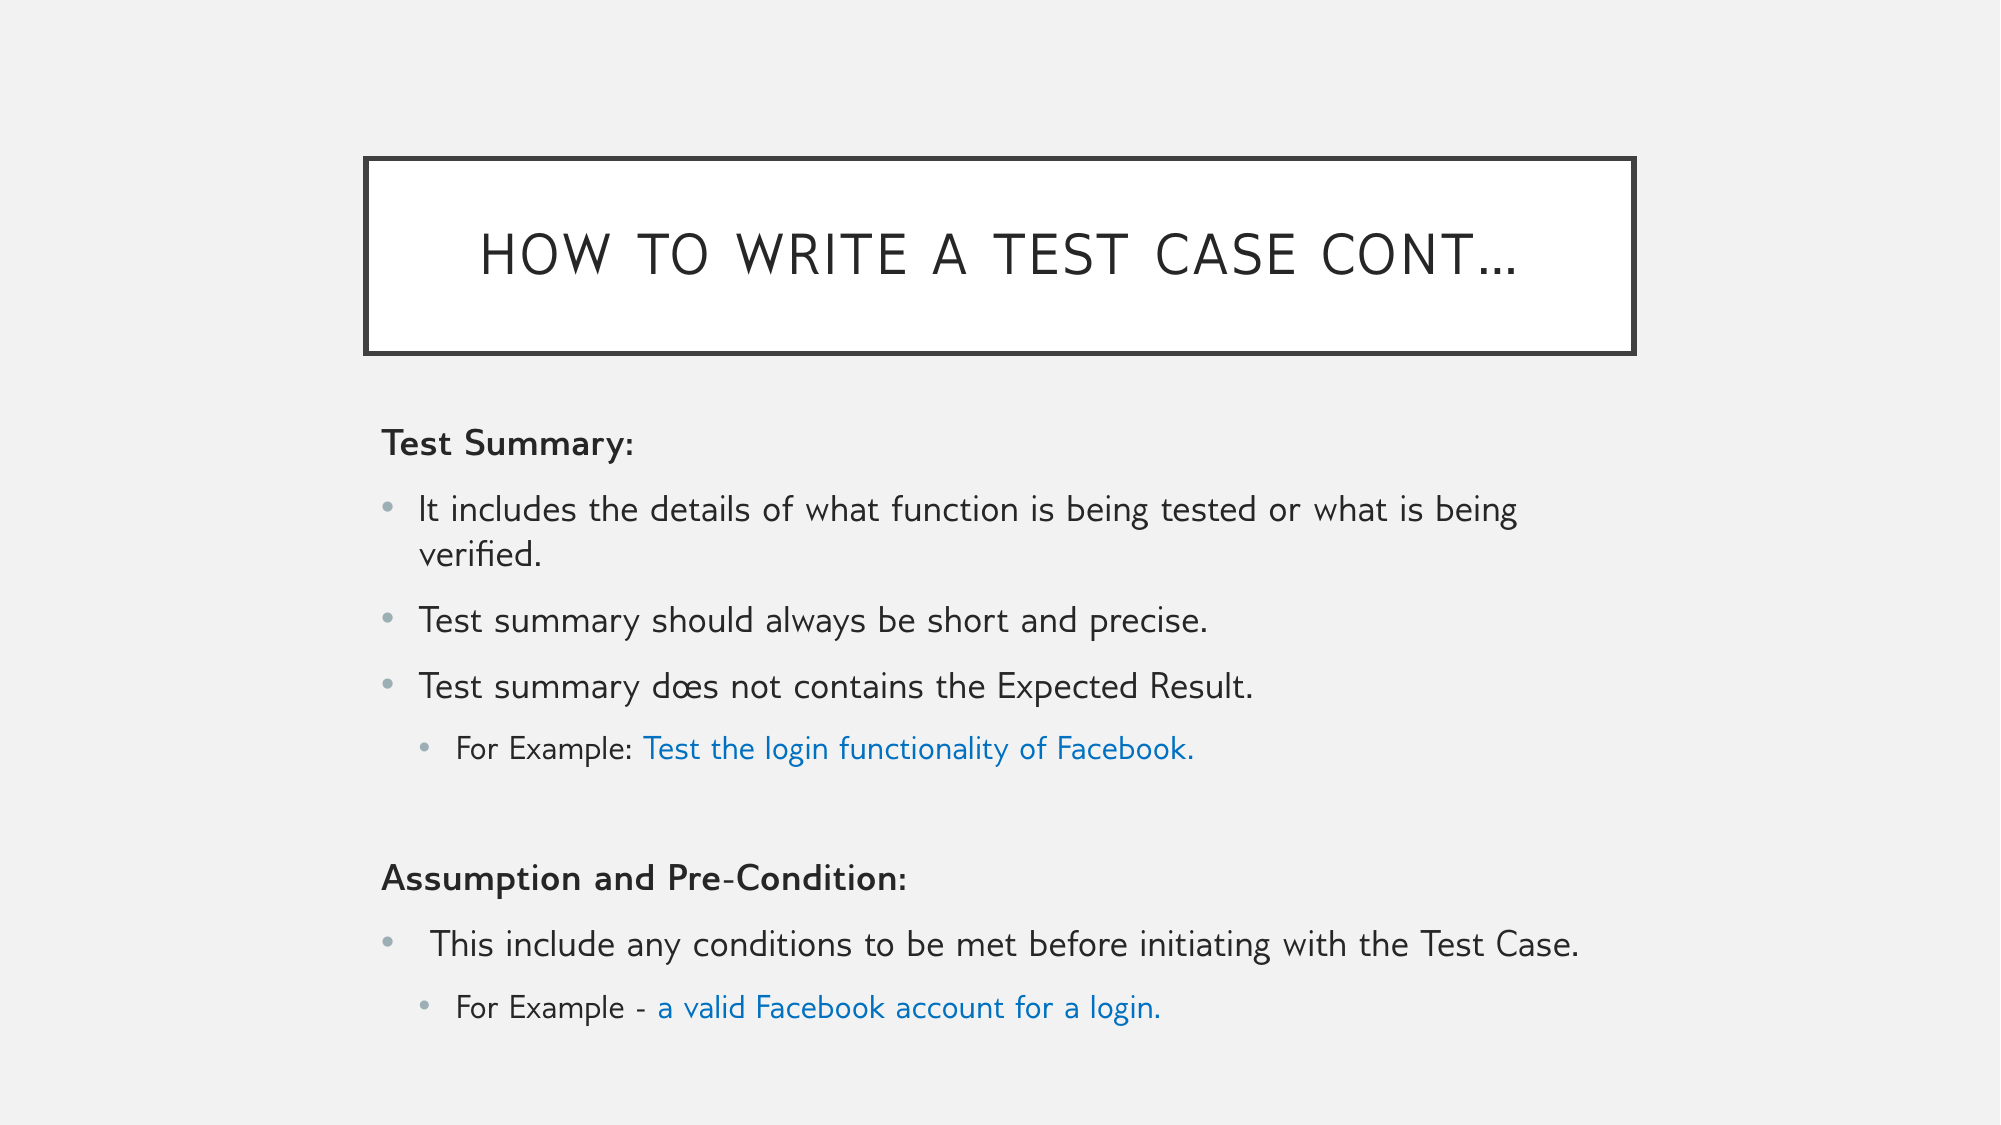

# How to Write a Test case cont…
Test Summary:
It includes the details of what function is being tested or what is being verified.
Test summary should always be short and precise.
Test summary does not contains the Expected Result.
For Example: Test the login functionality of Facebook.

Assumption and Pre-Condition:
 This include any conditions to be met before initiating with the Test Case.
For Example - a valid Facebook account for a login.